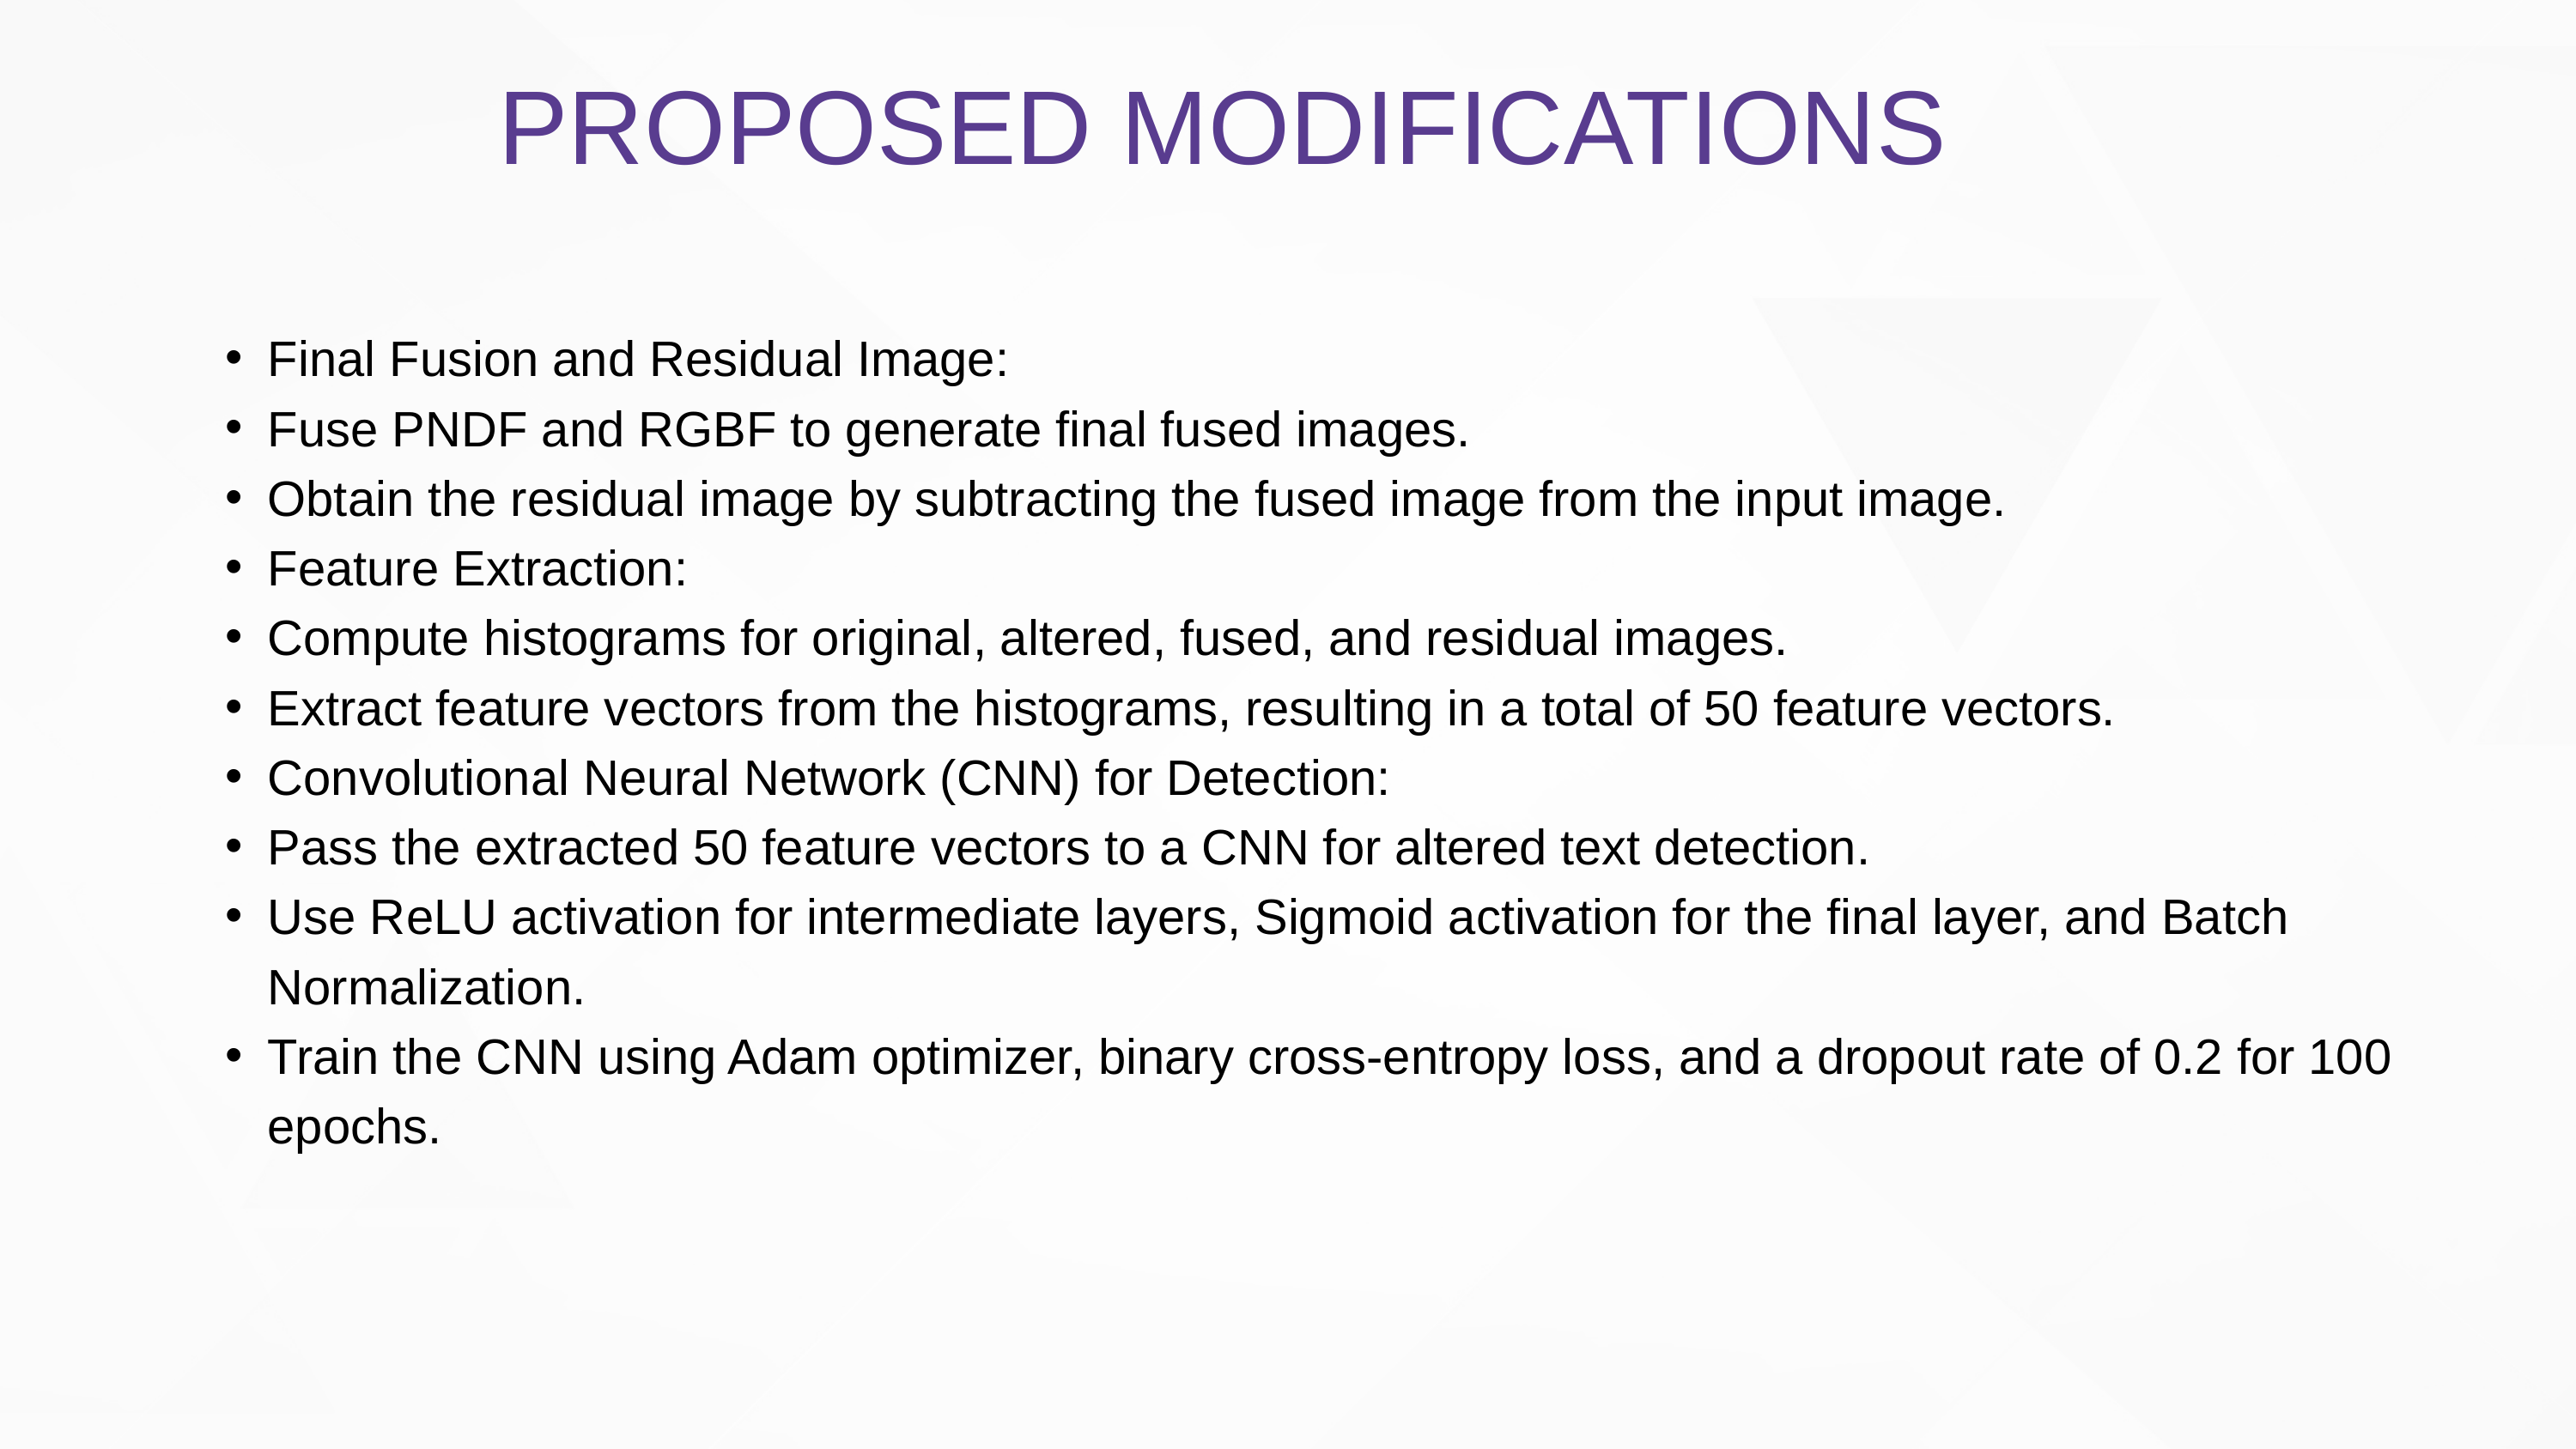

PROPOSED MODIFICATIONS
Final Fusion and Residual Image:
Fuse PNDF and RGBF to generate final fused images.
Obtain the residual image by subtracting the fused image from the input image.
Feature Extraction:
Compute histograms for original, altered, fused, and residual images.
Extract feature vectors from the histograms, resulting in a total of 50 feature vectors.
Convolutional Neural Network (CNN) for Detection:
Pass the extracted 50 feature vectors to a CNN for altered text detection.
Use ReLU activation for intermediate layers, Sigmoid activation for the final layer, and Batch Normalization.
Train the CNN using Adam optimizer, binary cross-entropy loss, and a dropout rate of 0.2 for 100 epochs.